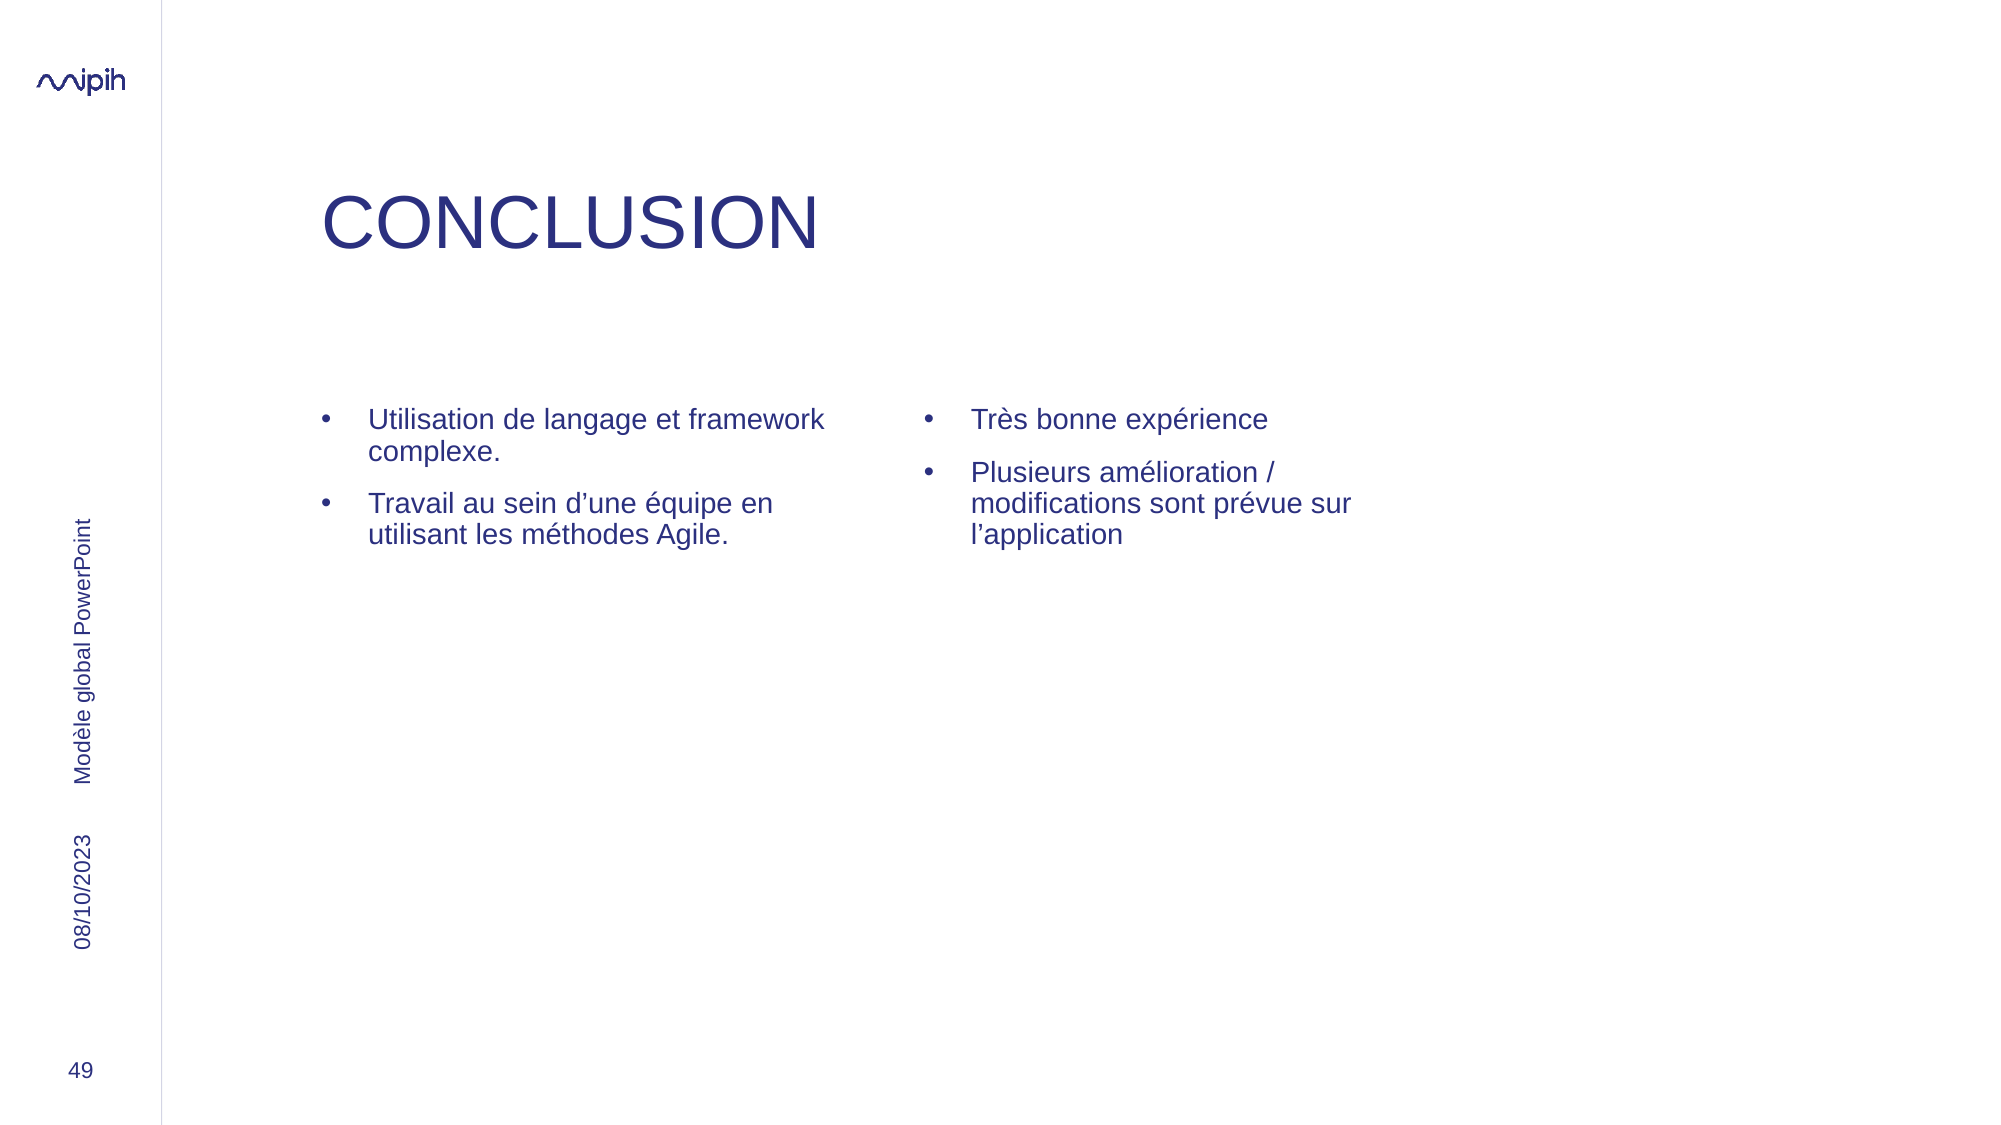

# CONCLUSION
Utilisation de langage et framework complexe.
Travail au sein d’une équipe en utilisant les méthodes Agile.

Très bonne expérience
Plusieurs amélioration / modifications sont prévue sur l’application

Modèle global PowerPoint
08/10/2023